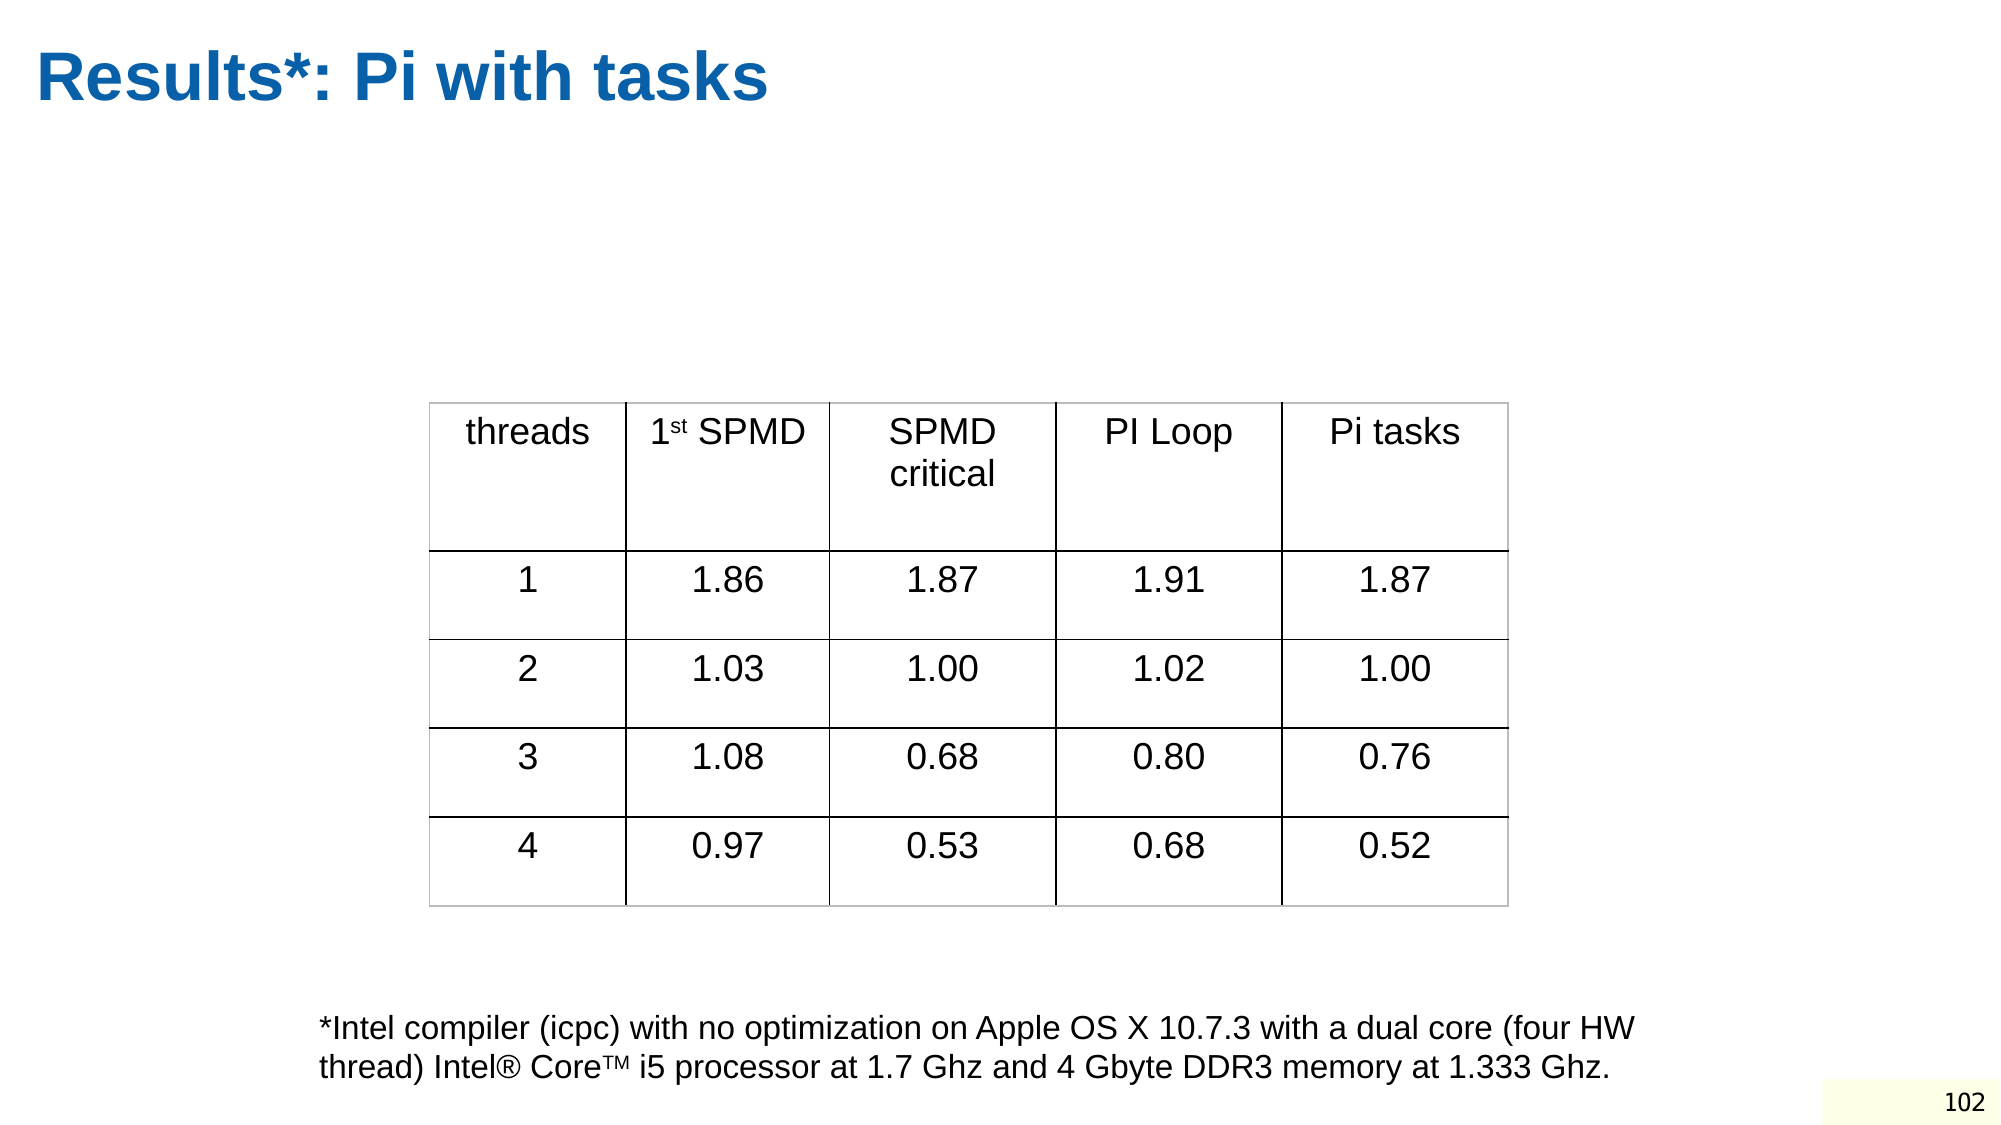

# Results*: Pi with tasks
Original Serial pi program with 100000000 steps ran in 1.83 seconds.
| threads | 1st SPMD | SPMD critical | PI Loop | Pi tasks |
| --- | --- | --- | --- | --- |
| 1 | 1.86 | 1.87 | 1.91 | 1.87 |
| 2 | 1.03 | 1.00 | 1.02 | 1.00 |
| 3 | 1.08 | 0.68 | 0.80 | 0.76 |
| 4 | 0.97 | 0.53 | 0.68 | 0.52 |
*Intel compiler (icpc) with no optimization on Apple OS X 10.7.3 with a dual core (four HW thread) Intel® CoreTM i5 processor at 1.7 Ghz and 4 Gbyte DDR3 memory at 1.333 Ghz.
102